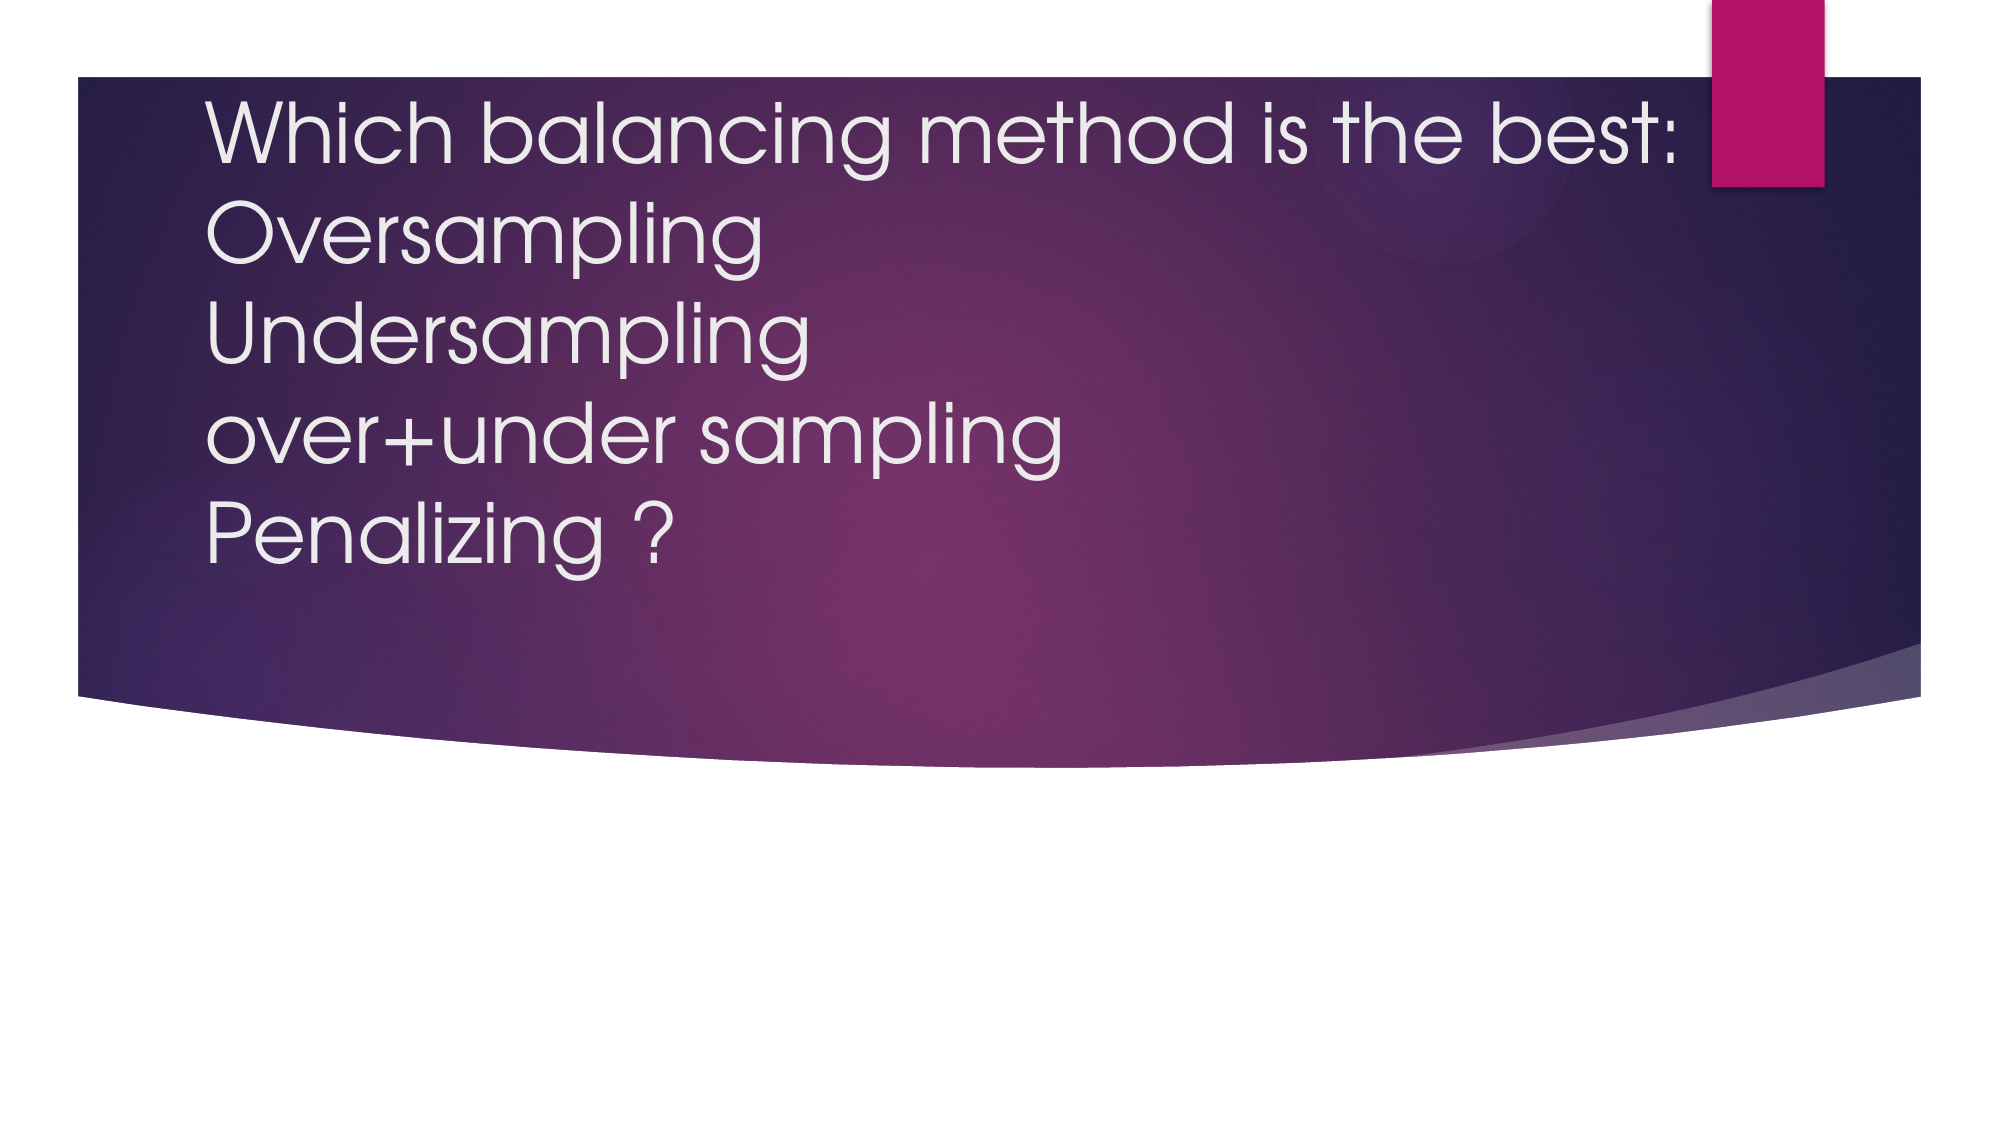

# Which balancing method is the best: Oversampling Undersampling over+under sampling Penalizing ?